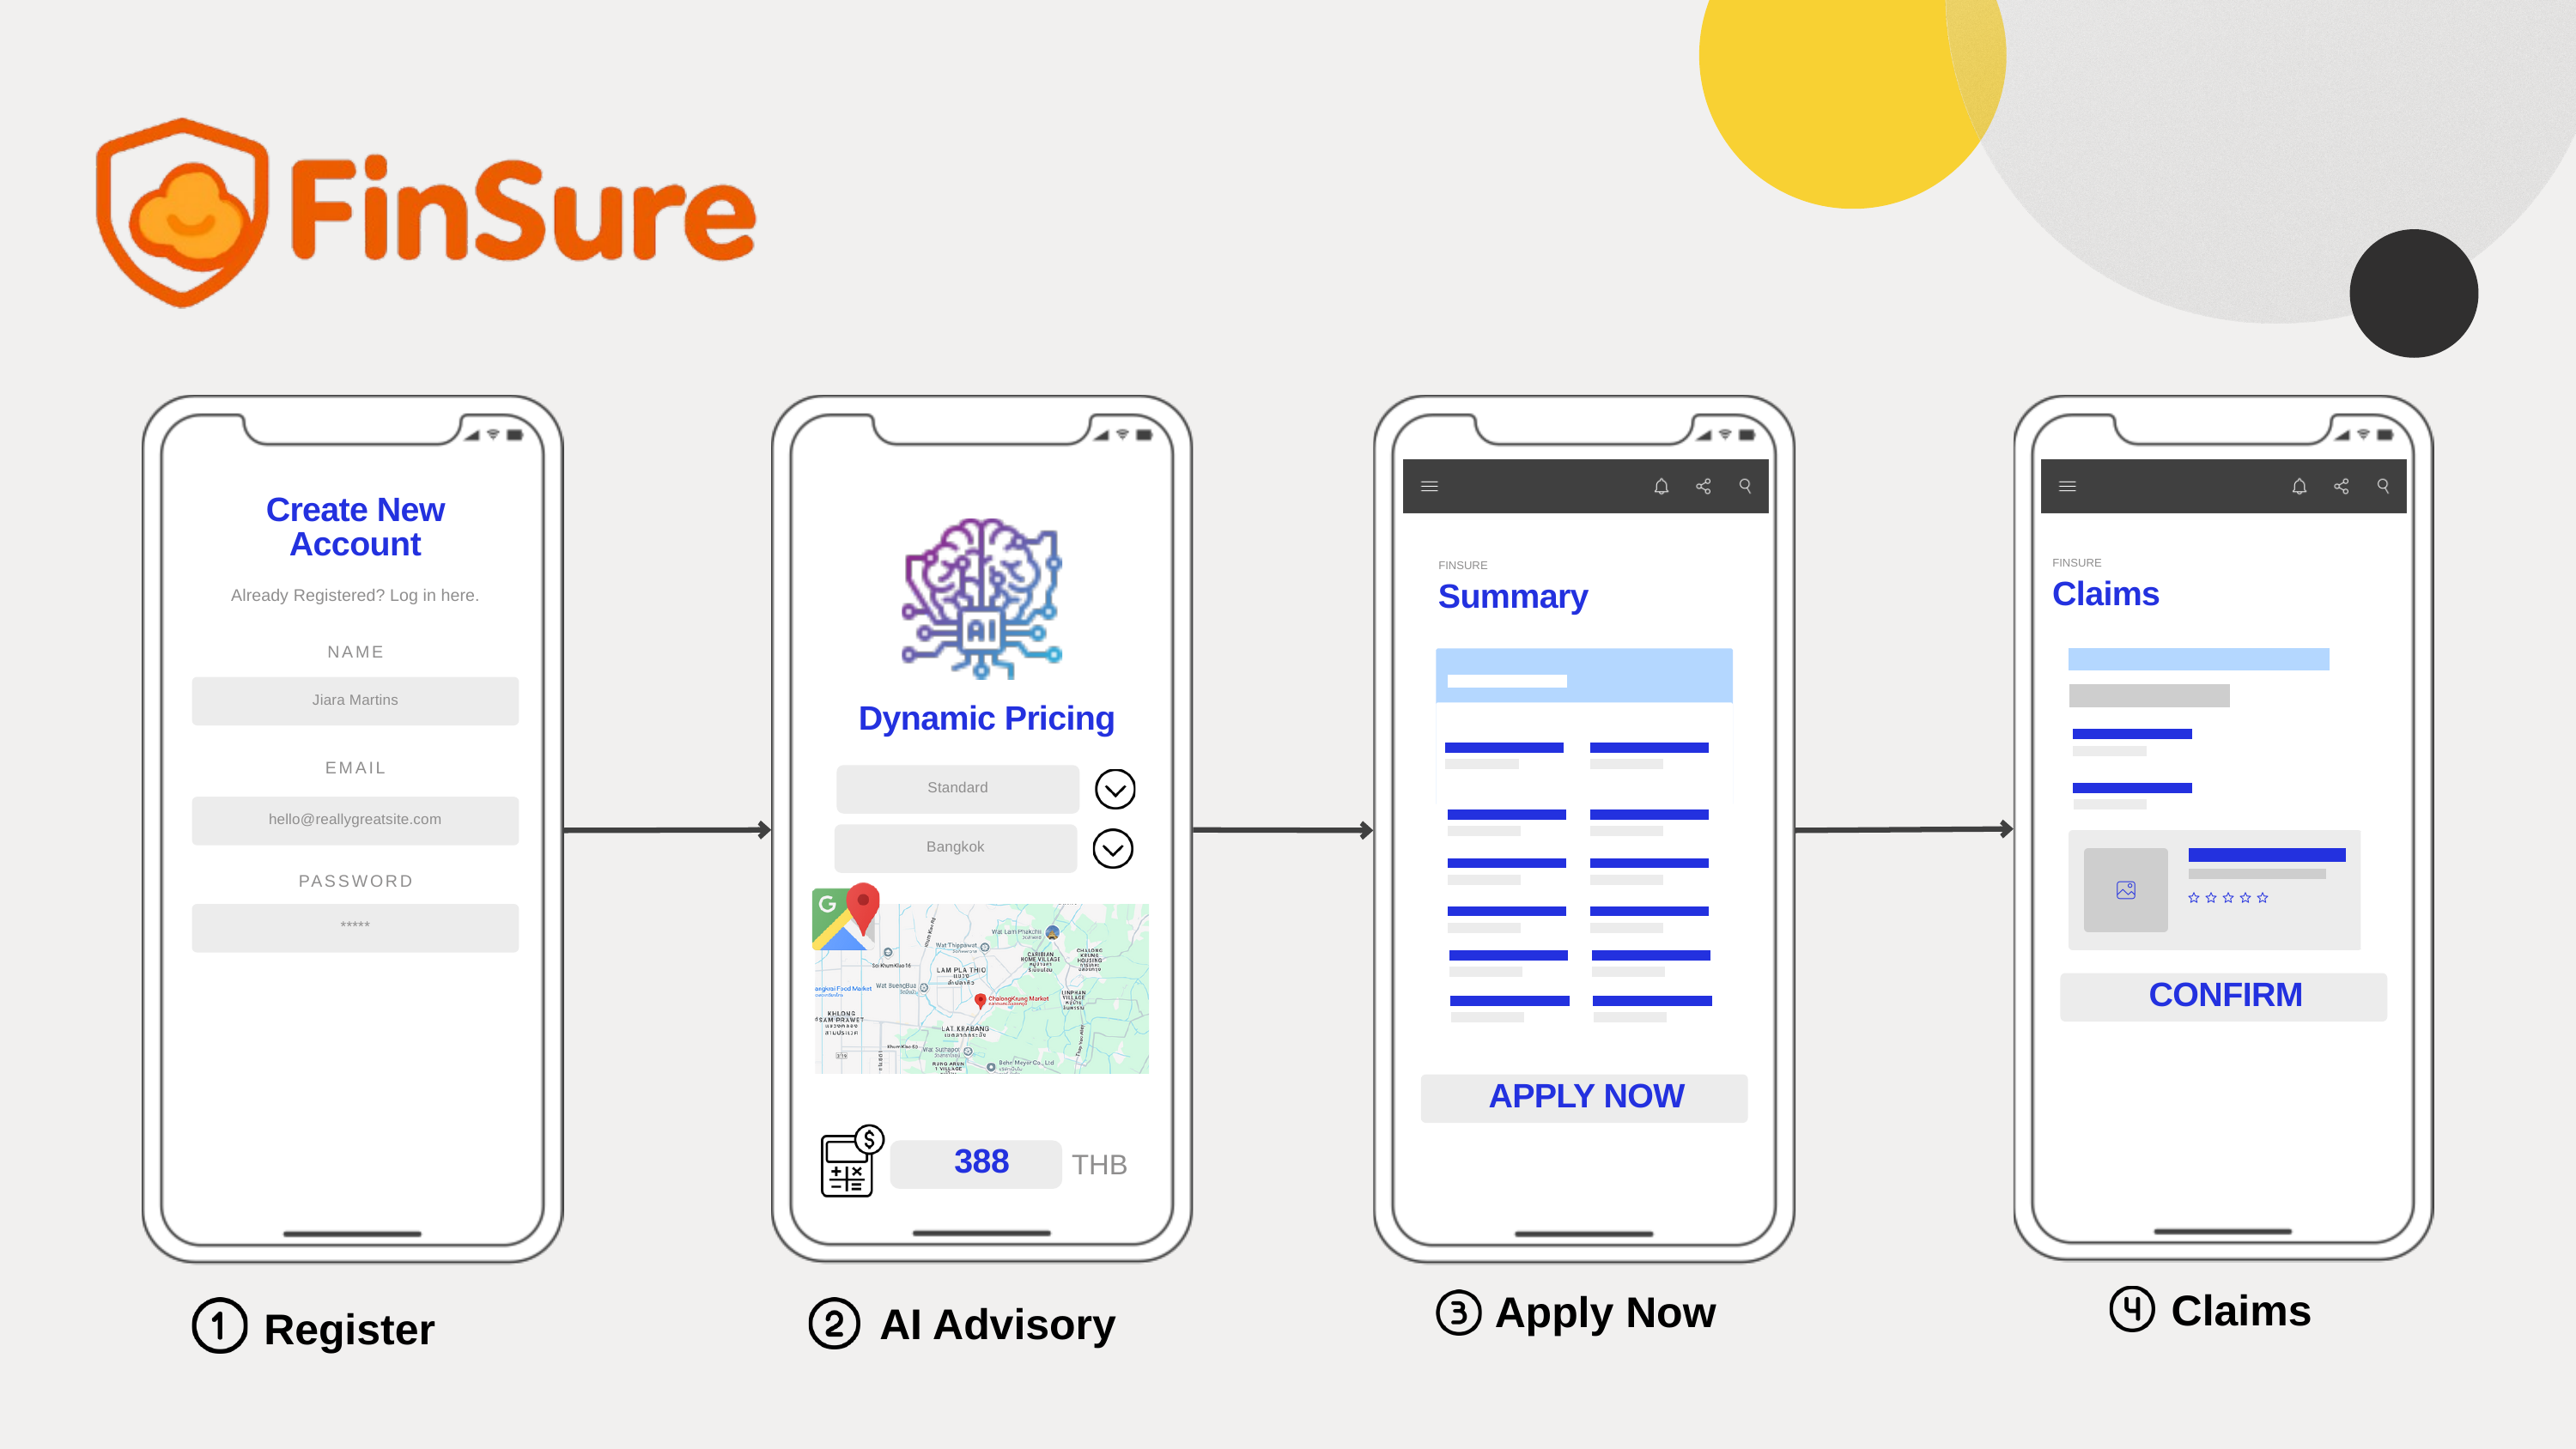

Create New Account

FINSURE
FINSURE
Claims
Summary
Already Registered? Log in here.
NAME

Jiara Martins
Dynamic Pricing

EMAIL

Standard

hello@reallygreatsite.com

Bangkok

PASSWORD

*****

CONFIRM

APPLY NOW

THB
388
Claims
Apply Now

AI Advisory

Register